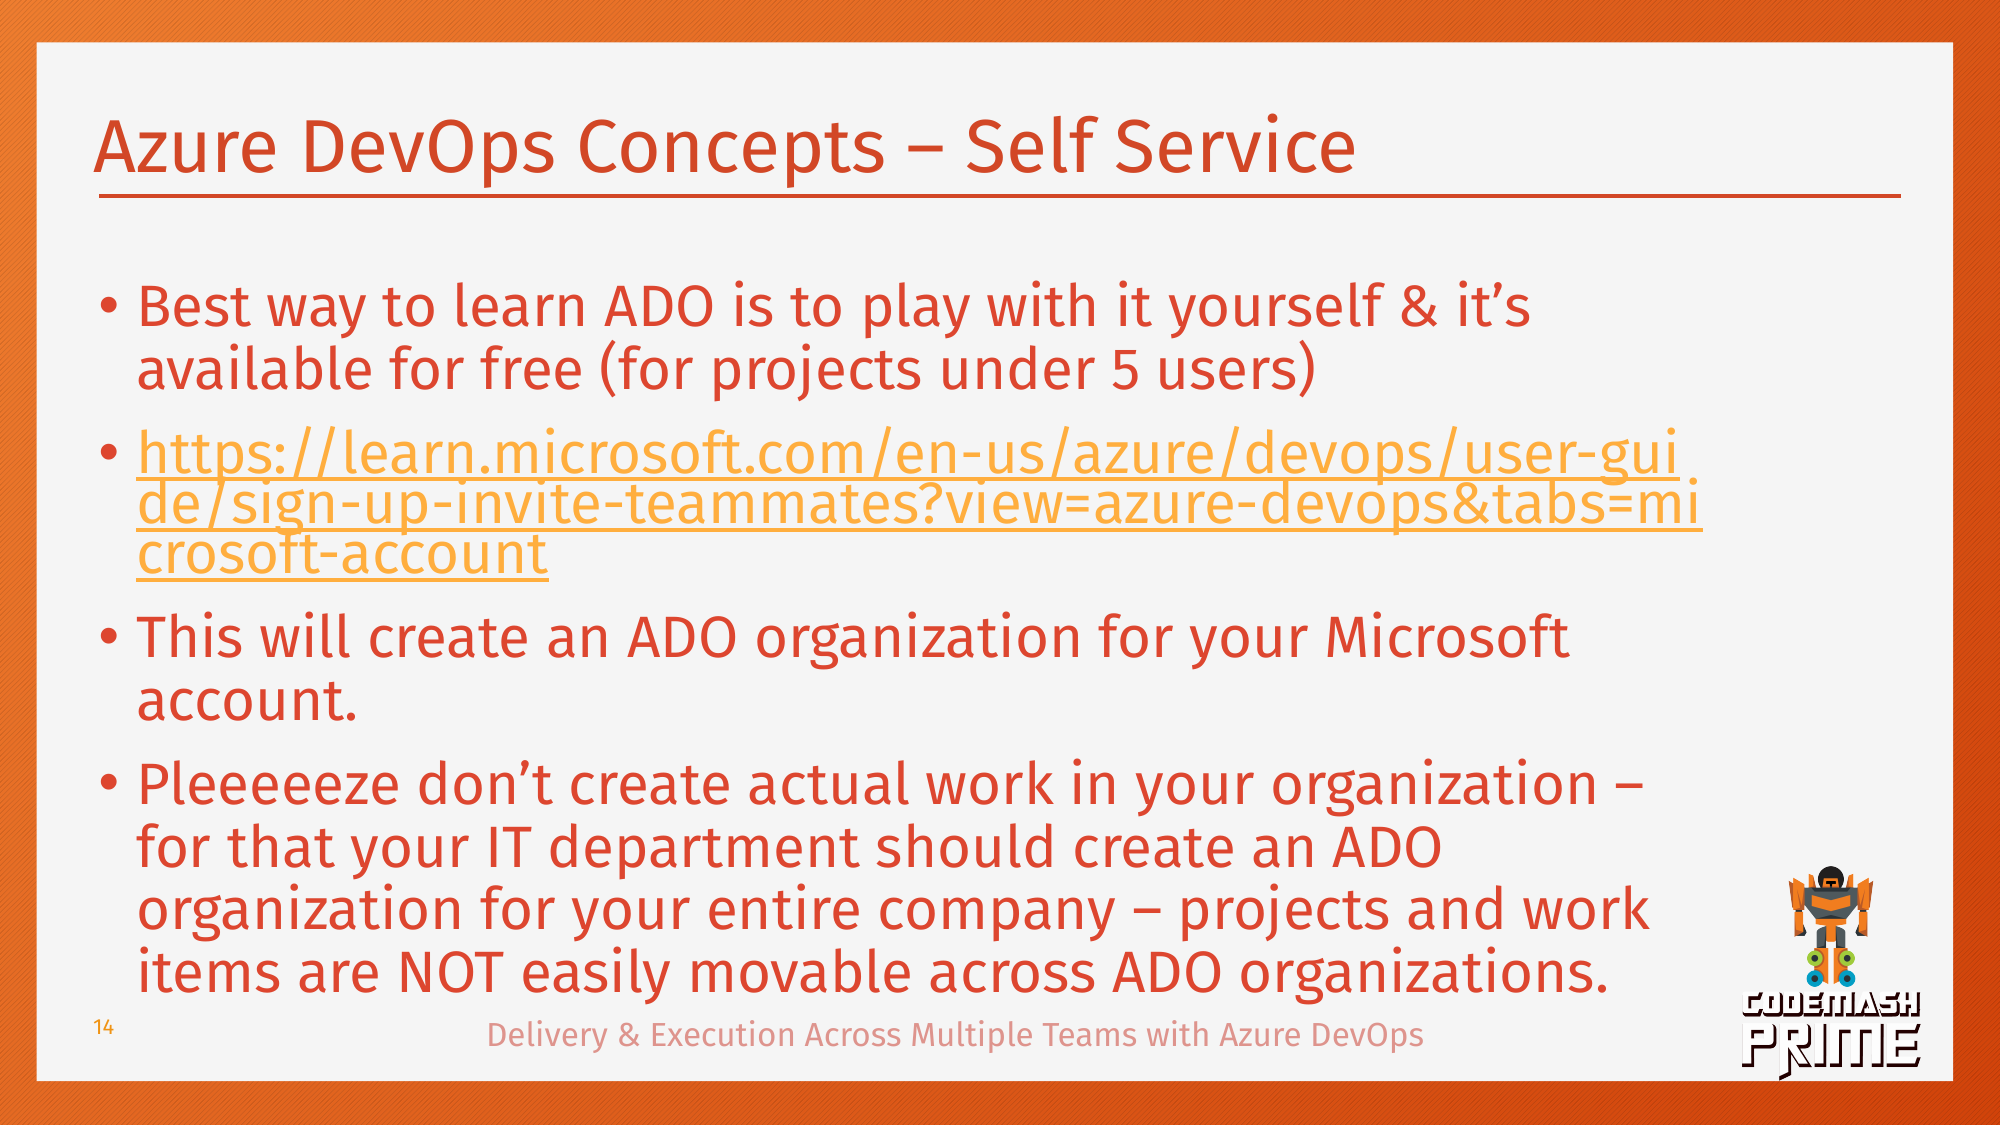

# Azure DevOps Concepts – Self Service
Best way to learn ADO is to play with it yourself & it’s available for free (for projects under 5 users)
https://learn.microsoft.com/en-us/azure/devops/user-guide/sign-up-invite-teammates?view=azure-devops&tabs=microsoft-account
This will create an ADO organization for your Microsoft account.
Pleeeeeze don’t create actual work in your organization – for that your IT department should create an ADO organization for your entire company – projects and work items are NOT easily movable across ADO organizations.
Delivery & Execution Across Multiple Teams with Azure DevOps